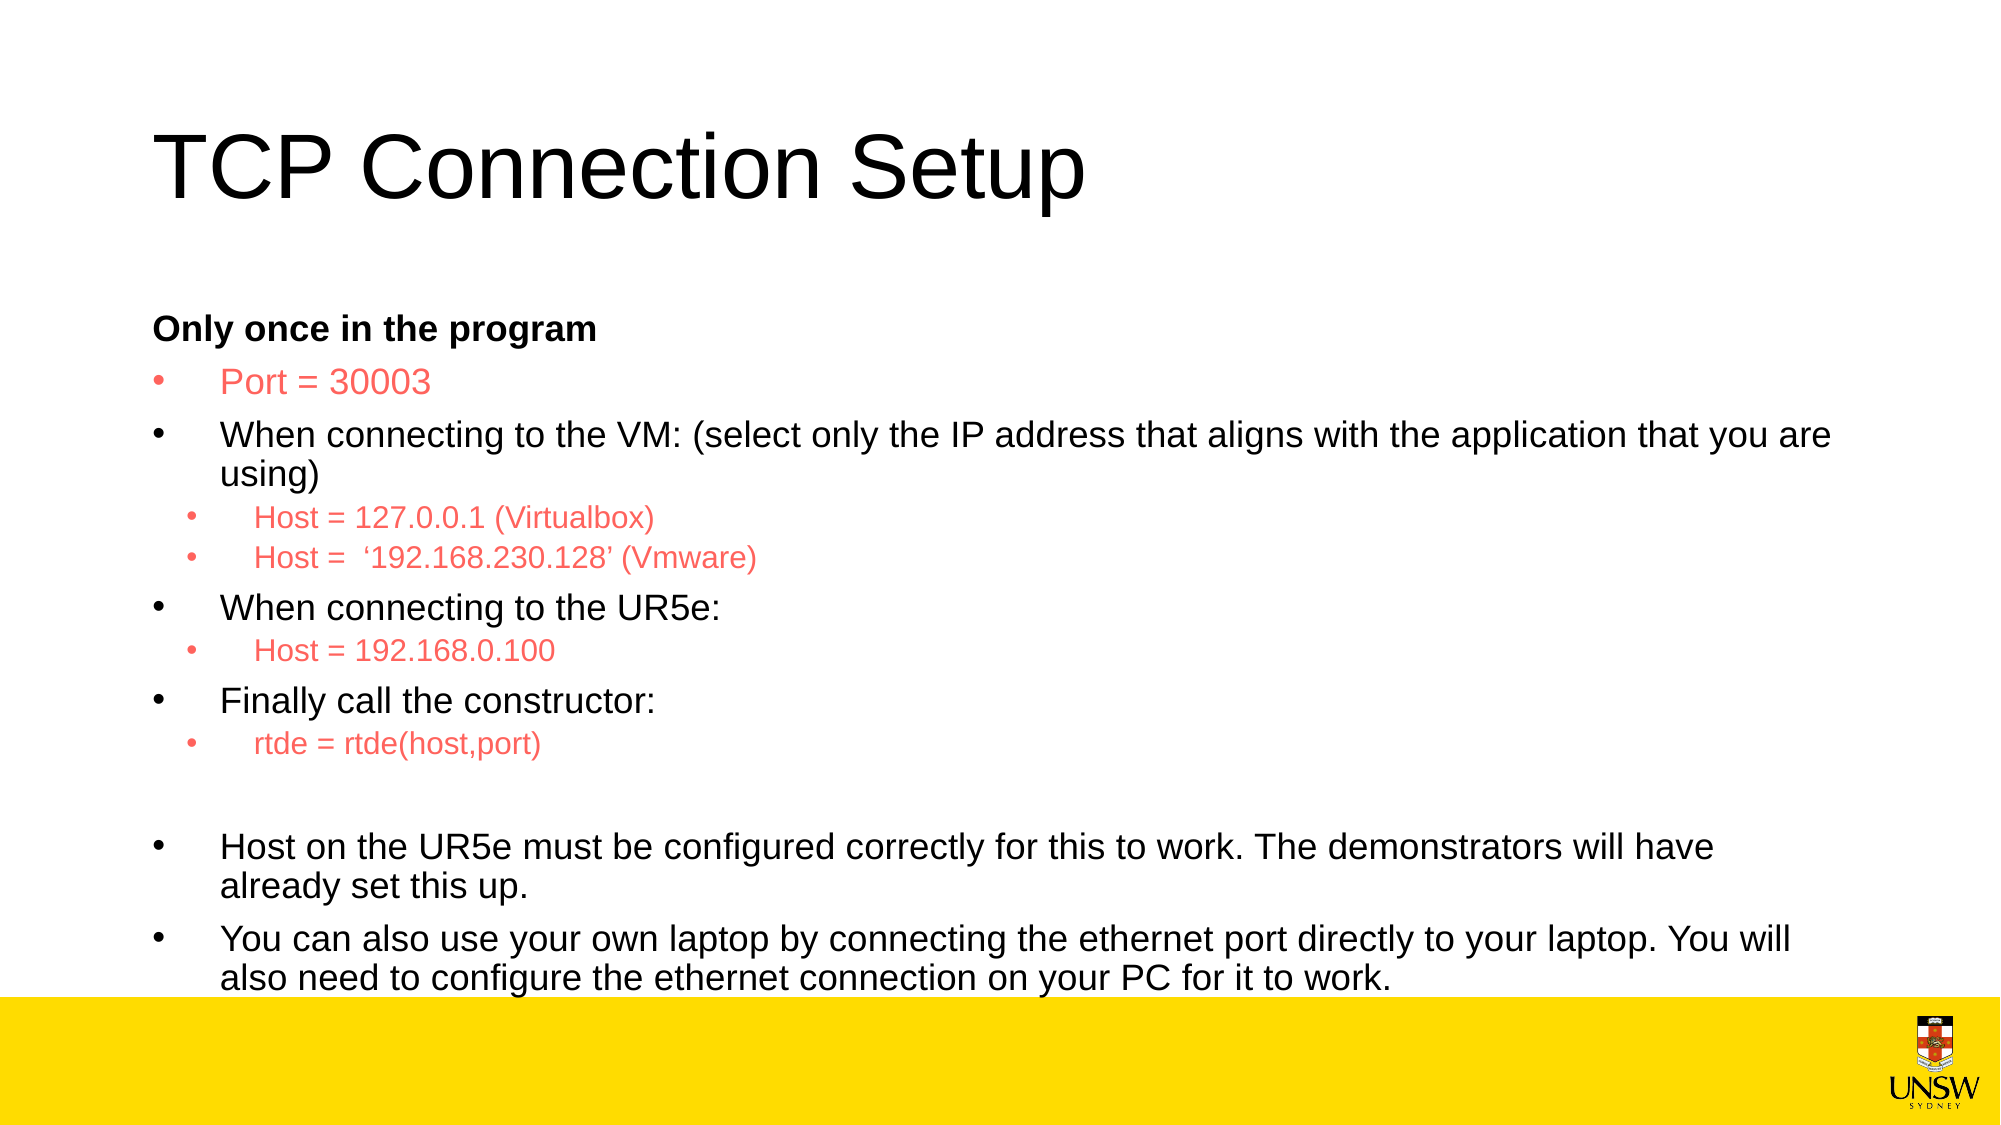

# TCP Connection Setup
Only once in the program
Port = 30003
When connecting to the VM: (select only the IP address that aligns with the application that you are using)
Host = 127.0.0.1 (Virtualbox)
Host =  ‘192.168.230.128’ (Vmware)
When connecting to the UR5e:
Host = 192.168.0.100
Finally call the constructor:
rtde = rtde(host,port)

Host on the UR5e must be configured correctly for this to work. The demonstrators will have already set this up.
You can also use your own laptop by connecting the ethernet port directly to your laptop. You will also need to configure the ethernet connection on your PC for it to work.